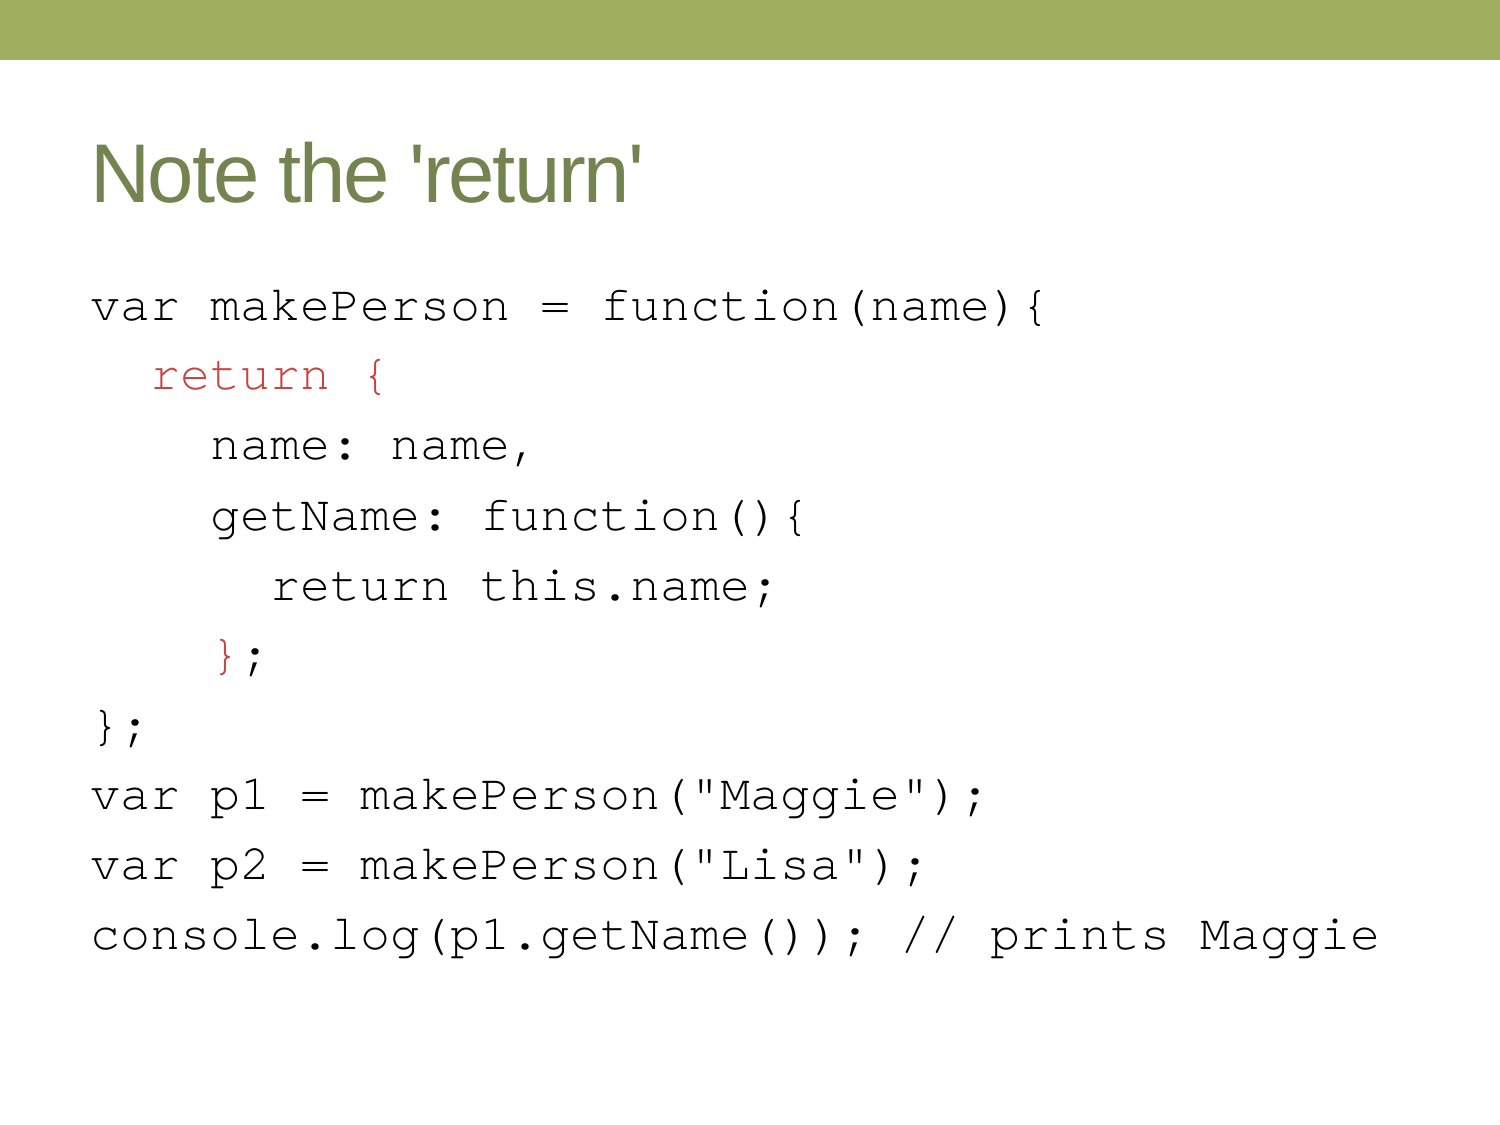

# Note the 'return'
var makePerson = function(name){
  return {
    name: name,
    getName: function(){
      return this.name;
    };
};
var p1 = makePerson("Maggie");
var p2 = makePerson("Lisa");
console.log(p1.getName()); // prints Maggie